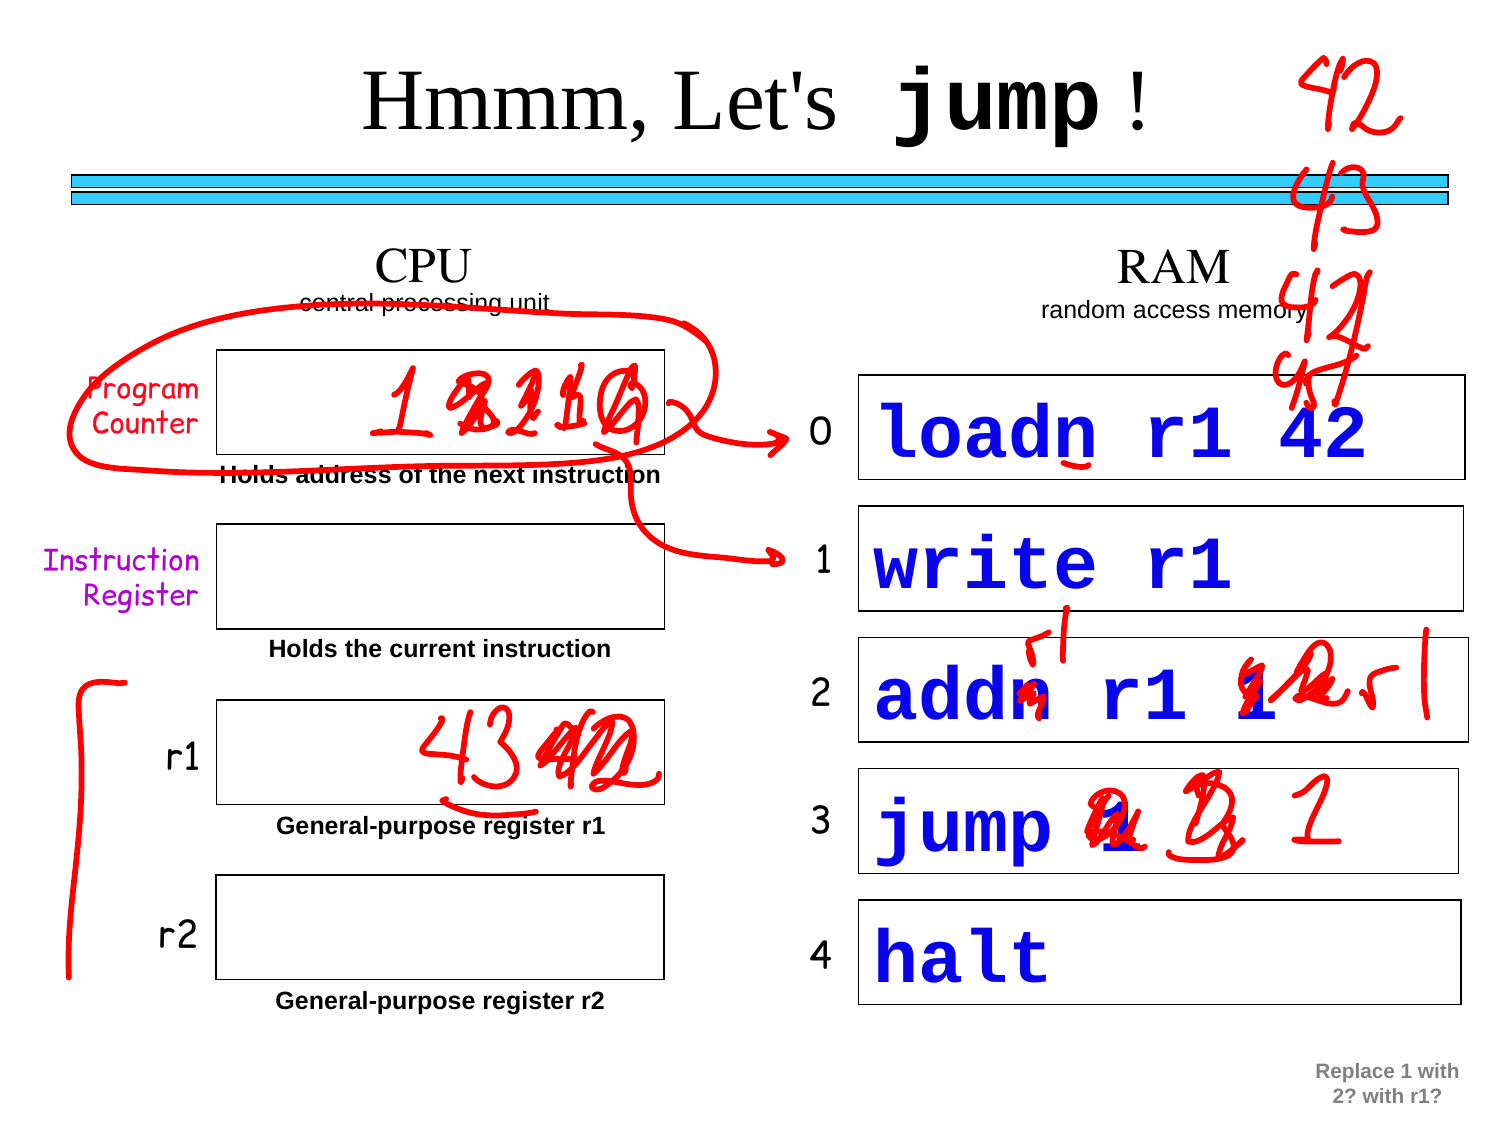

Hmmm, Let's jump !

CPU
RAM
central processing unit
random access memory

Program Counter

loadn r1 42
0
Holds address of the next instruction
write r1

1
Instruction Register

Holds the current instruction
addn r1 1

2

r1
jump 1

3
General-purpose register r1

halt
r2
4
General-purpose register r2
Replace 1 with 2? with r1?